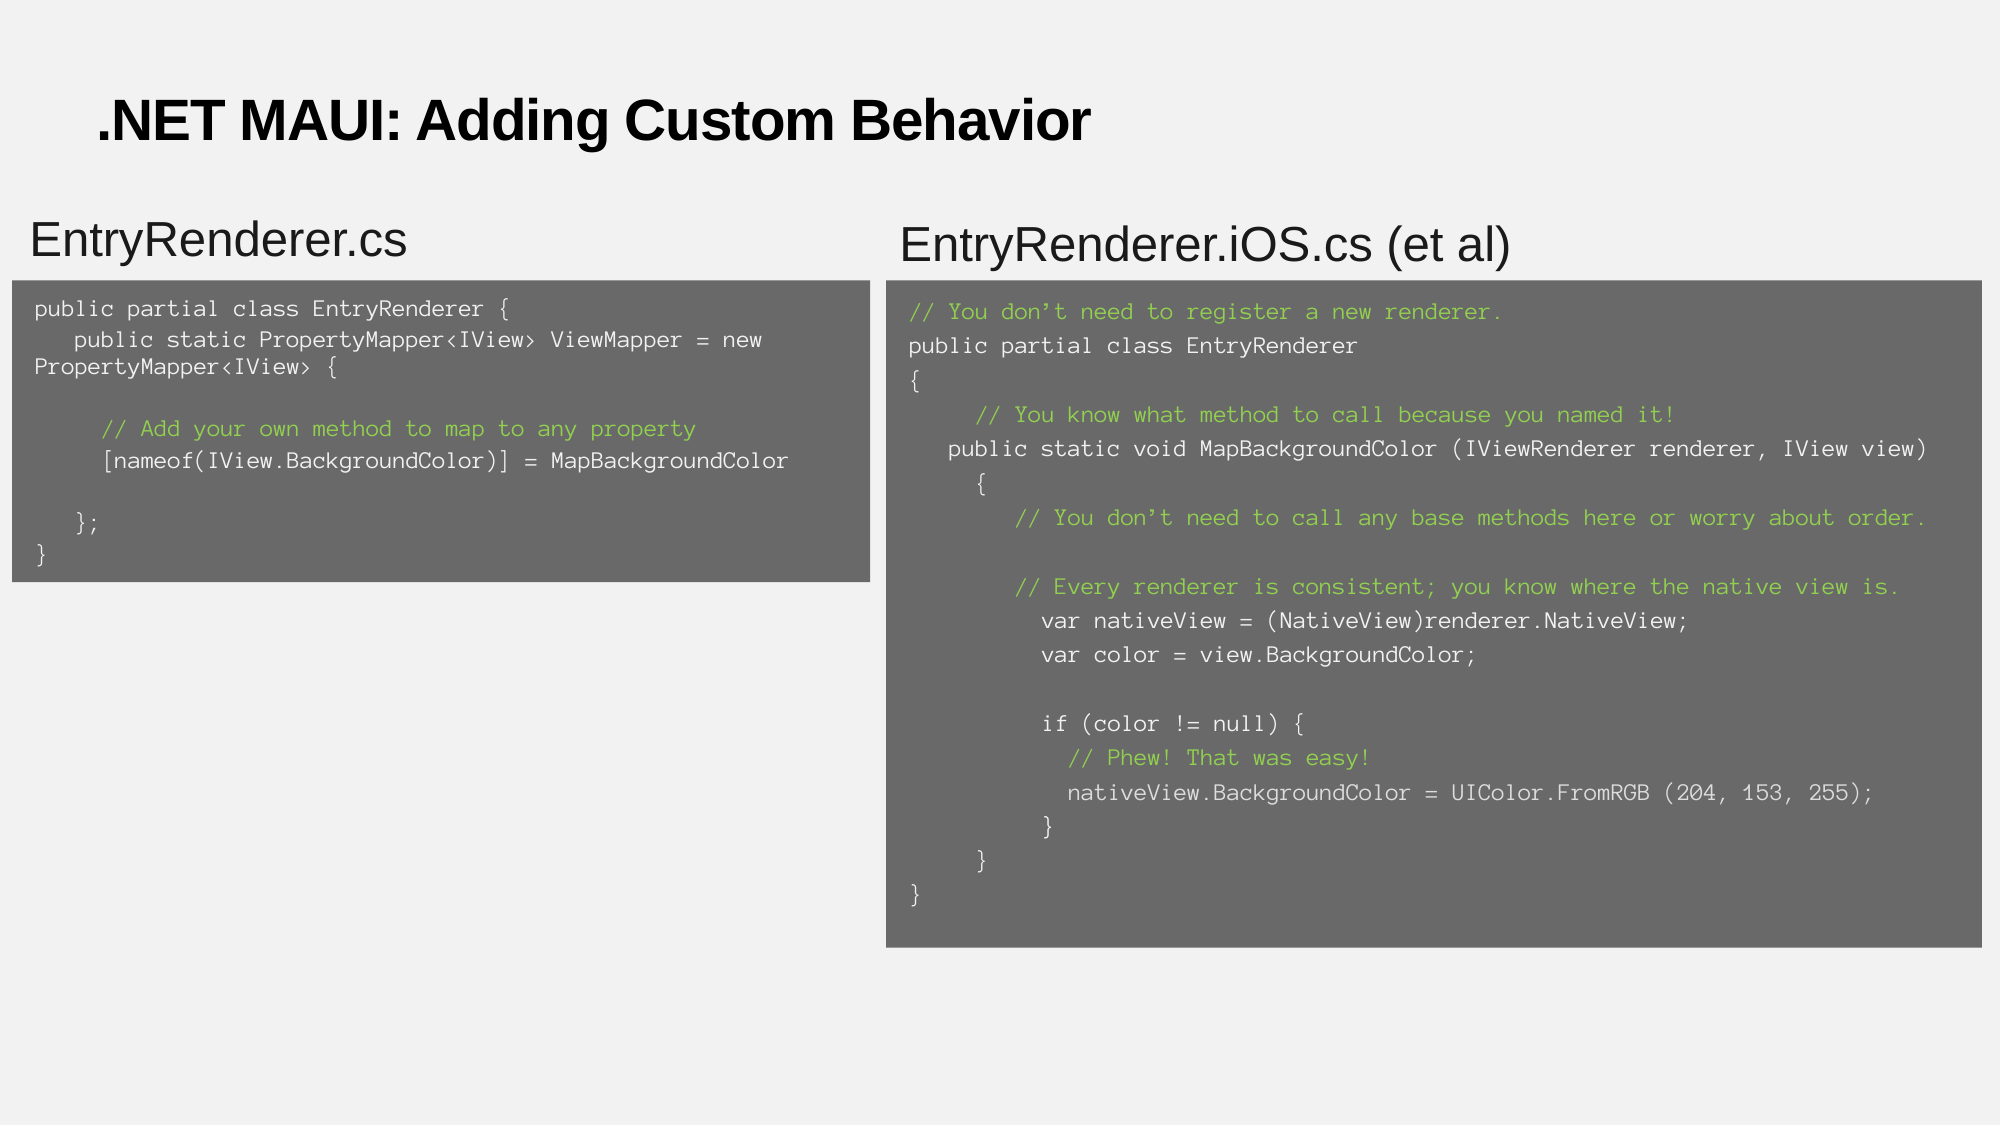

# .NET MAUI: Adding Custom Behavior
EntryRenderer.cs
EntryRenderer.iOS.cs (et al)
public partial class EntryRenderer {
   public static PropertyMapper<IView> ViewMapper = new PropertyMapper<IView> {

     // Add your own method to map to any property
     [nameof(IView.BackgroundColor)] = MapBackgroundColor

   };
}
// You don’t need to register a new renderer.
public partial class EntryRenderer
{
     // You know what method to call because you named it!
   public static void MapBackgroundColor (IViewRenderer renderer, IView view)
     {
        // You don’t need to call any base methods here or worry about order.

        // Every renderer is consistent; you know where the native view is.
          var nativeView = (NativeView)renderer.NativeView;
          var color = view.BackgroundColor;

          if (color != null) {
            // Phew! That was easy!
            nativeView.BackgroundColor = UIColor.FromRGB (204, 153, 255);
          }
     }
}